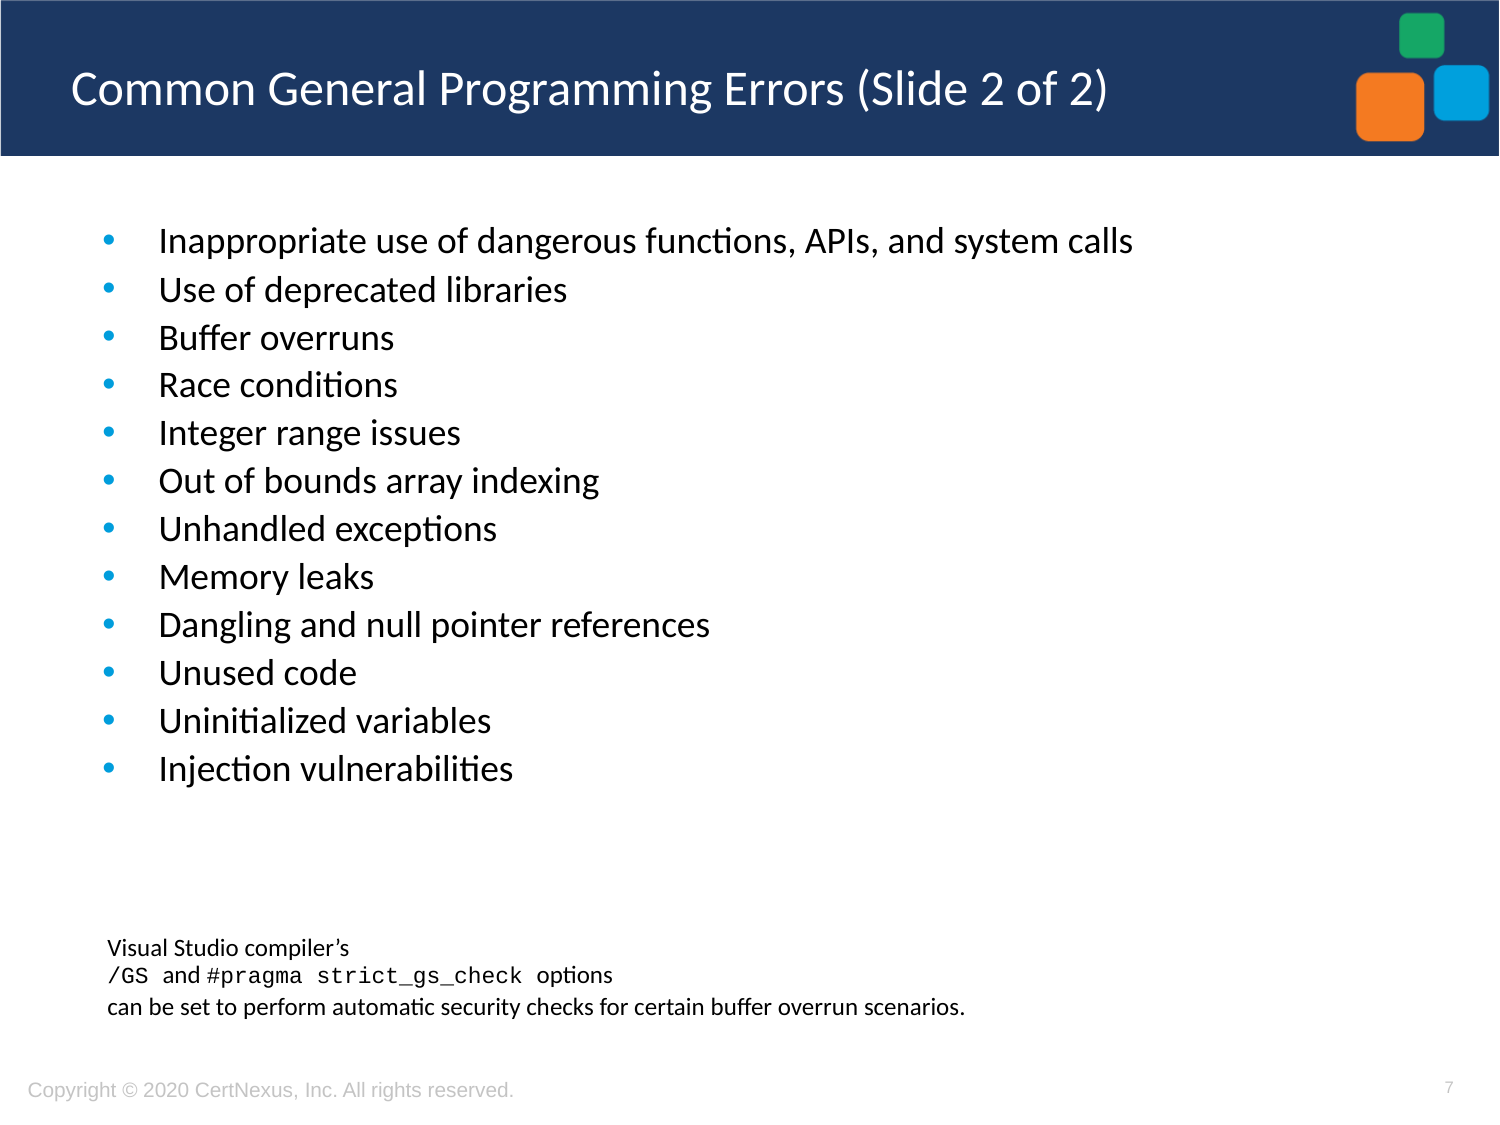

# Common General Programming Errors (Slide 2 of 2)
Inappropriate use of dangerous functions, APIs, and system calls
Use of deprecated libraries
Buffer overruns
Race conditions
Integer range issues
Out of bounds array indexing
Unhandled exceptions
Memory leaks
Dangling and null pointer references
Unused code
Uninitialized variables
Injection vulnerabilities

Visual Studio compiler’s
/GS and #pragma strict_gs_check options
can be set to perform automatic security checks for certain buffer overrun scenarios.
7